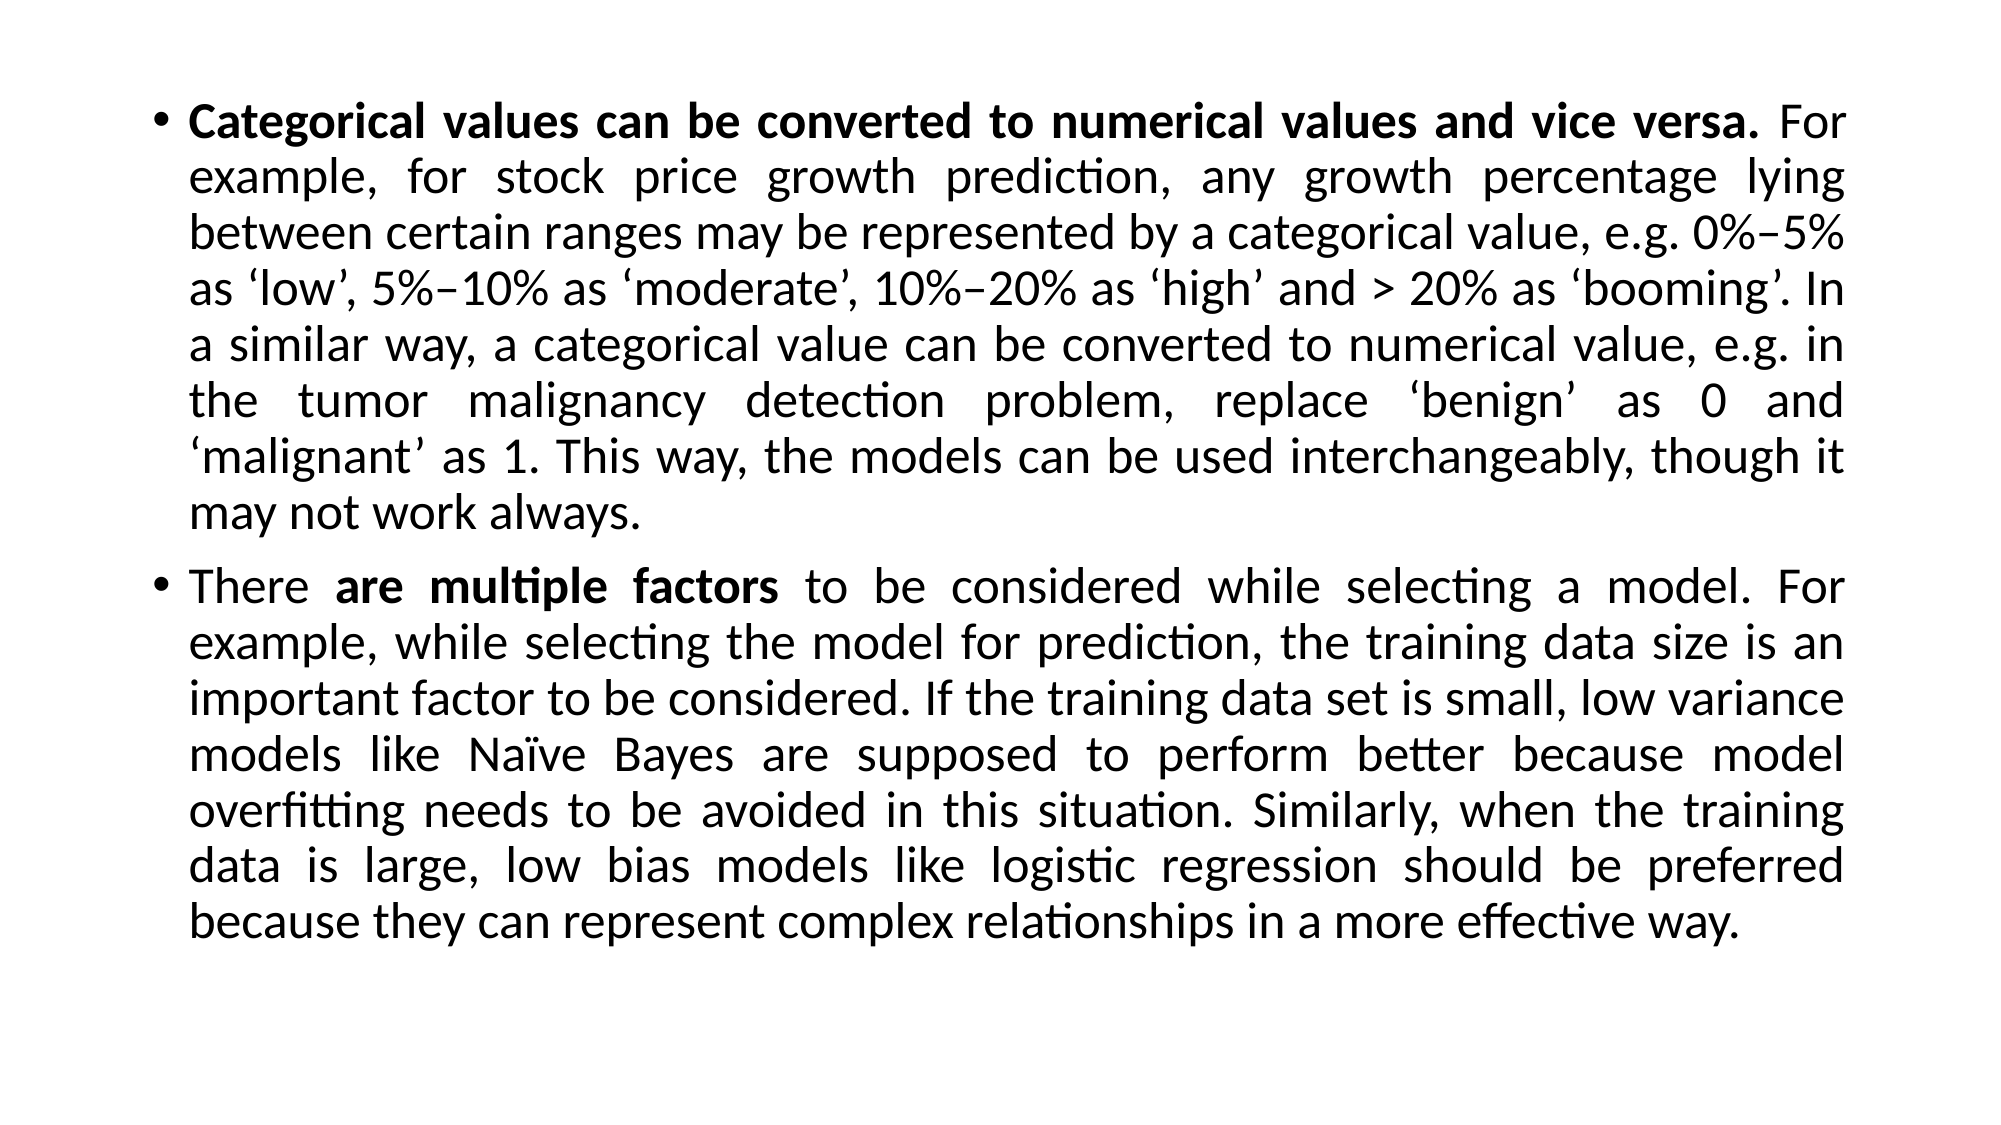

Categorical values can be converted to numerical values and vice versa. For example, for stock price growth prediction, any growth percentage lying between certain ranges may be represented by a categorical value, e.g. 0%–5% as ‘low’, 5%–10% as ‘moderate’, 10%–20% as ‘high’ and > 20% as ‘booming’. In a similar way, a categorical value can be converted to numerical value, e.g. in the tumor malignancy detection problem, replace ‘benign’ as 0 and ‘malignant’ as 1. This way, the models can be used interchangeably, though it may not work always.
There are multiple factors to be considered while selecting a model. For example, while selecting the model for prediction, the training data size is an important factor to be considered. If the training data set is small, low variance models like Naïve Bayes are supposed to perform better because model overfitting needs to be avoided in this situation. Similarly, when the training data is large, low bias models like logistic regression should be preferred because they can represent complex relationships in a more effective way.